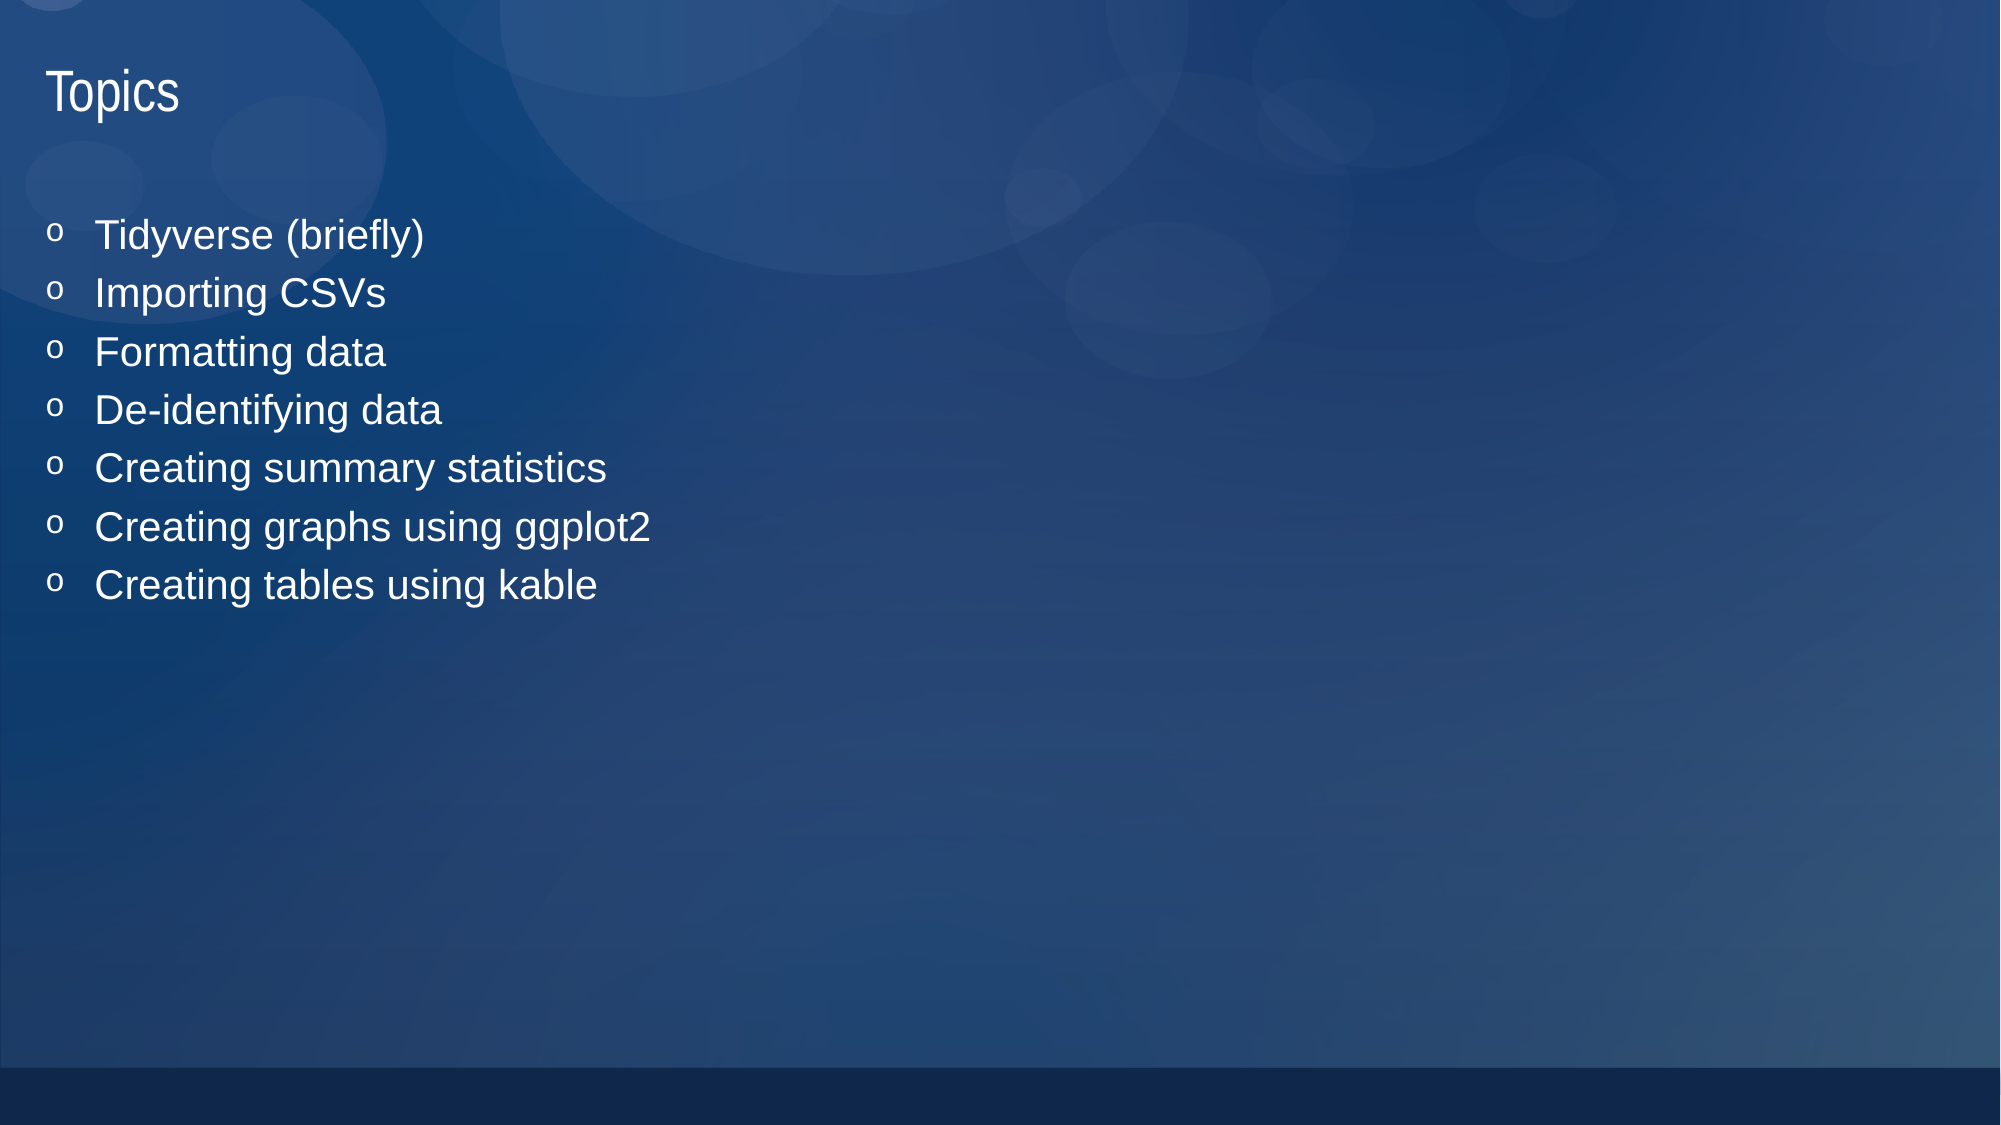

# Topics
Tidyverse (briefly)
Importing CSVs
Formatting data
De-identifying data
Creating summary statistics
Creating graphs using ggplot2
Creating tables using kable